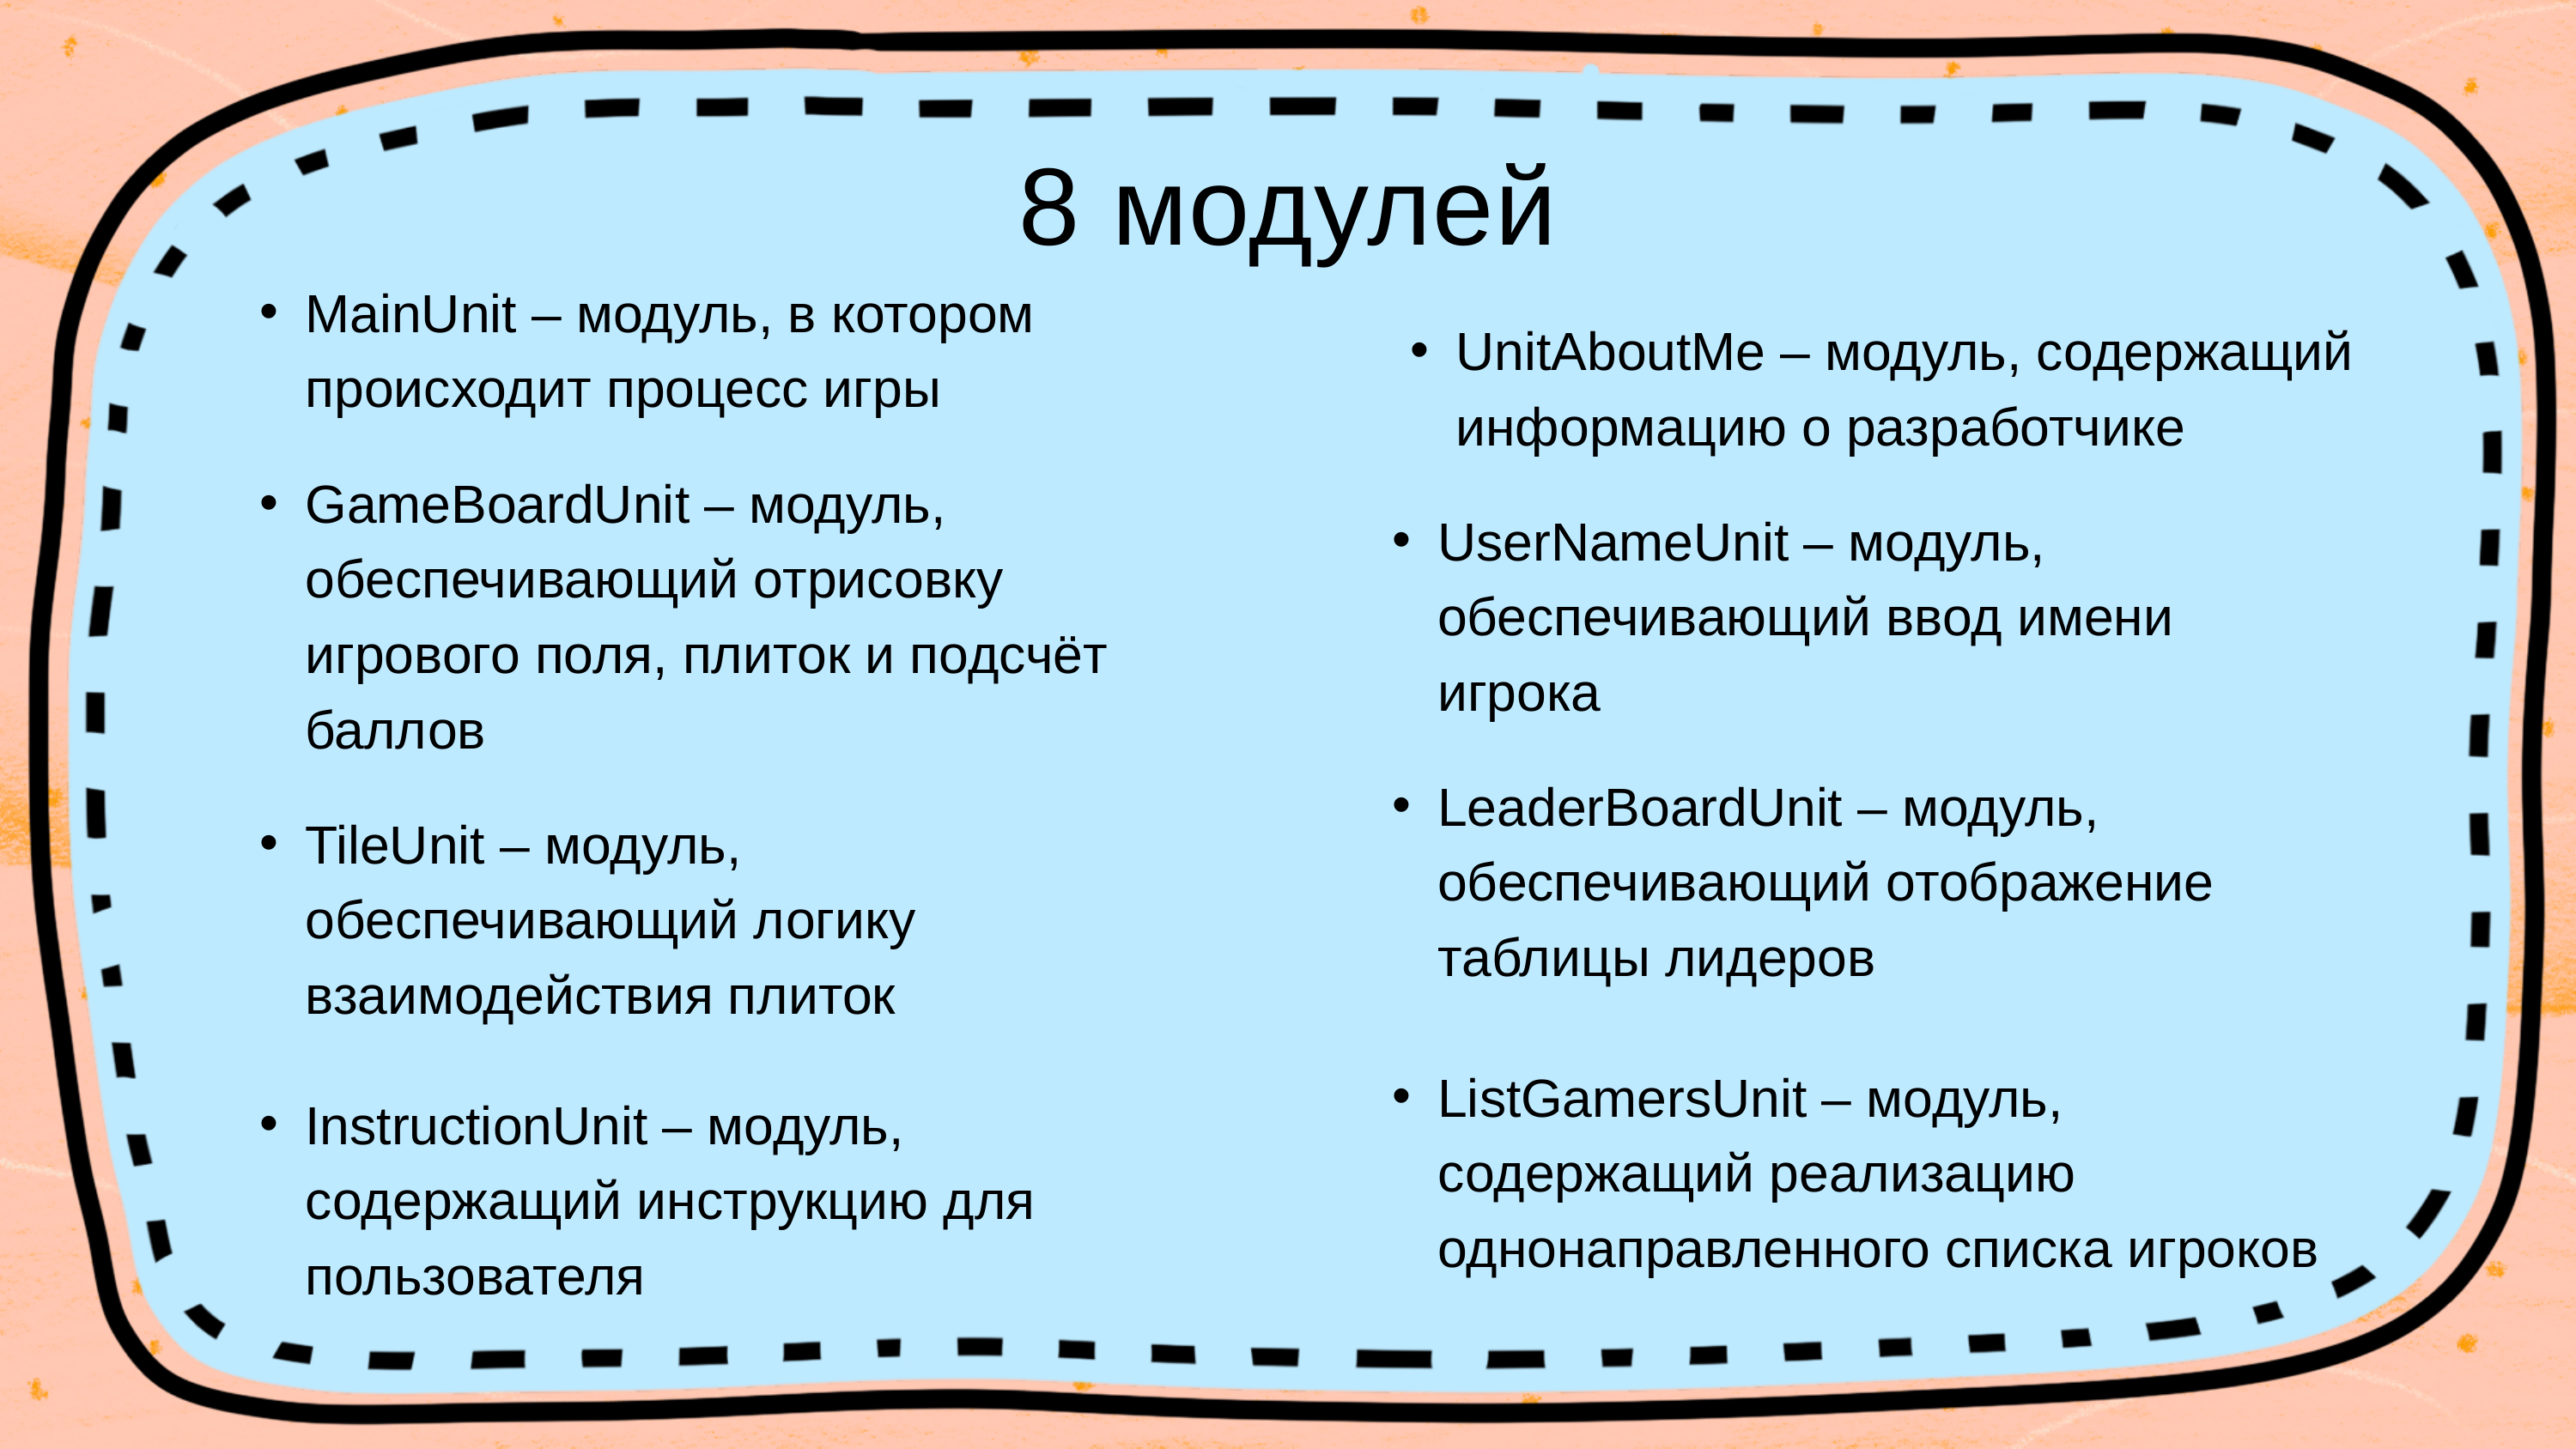

8 модулей
MainUnit – модуль, в котором происходит процесс игры
UnitAboutMe – модуль, содержащий информацию о разработчике
GameBoardUnit – модуль, обеспечивающий отрисовку игрового поля, плиток и подсчёт баллов
UserNameUnit – модуль, обеспечивающий ввод имени игрока
LeaderBoardUnit – модуль, обеспечивающий отображение таблицы лидеров
TileUnit – модуль, обеспечивающий логику взаимодействия плиток
ListGamersUnit – модуль, содержащий реализацию однонаправленного списка игроков
InstructionUnit – модуль, содержащий инструкцию для пользователя